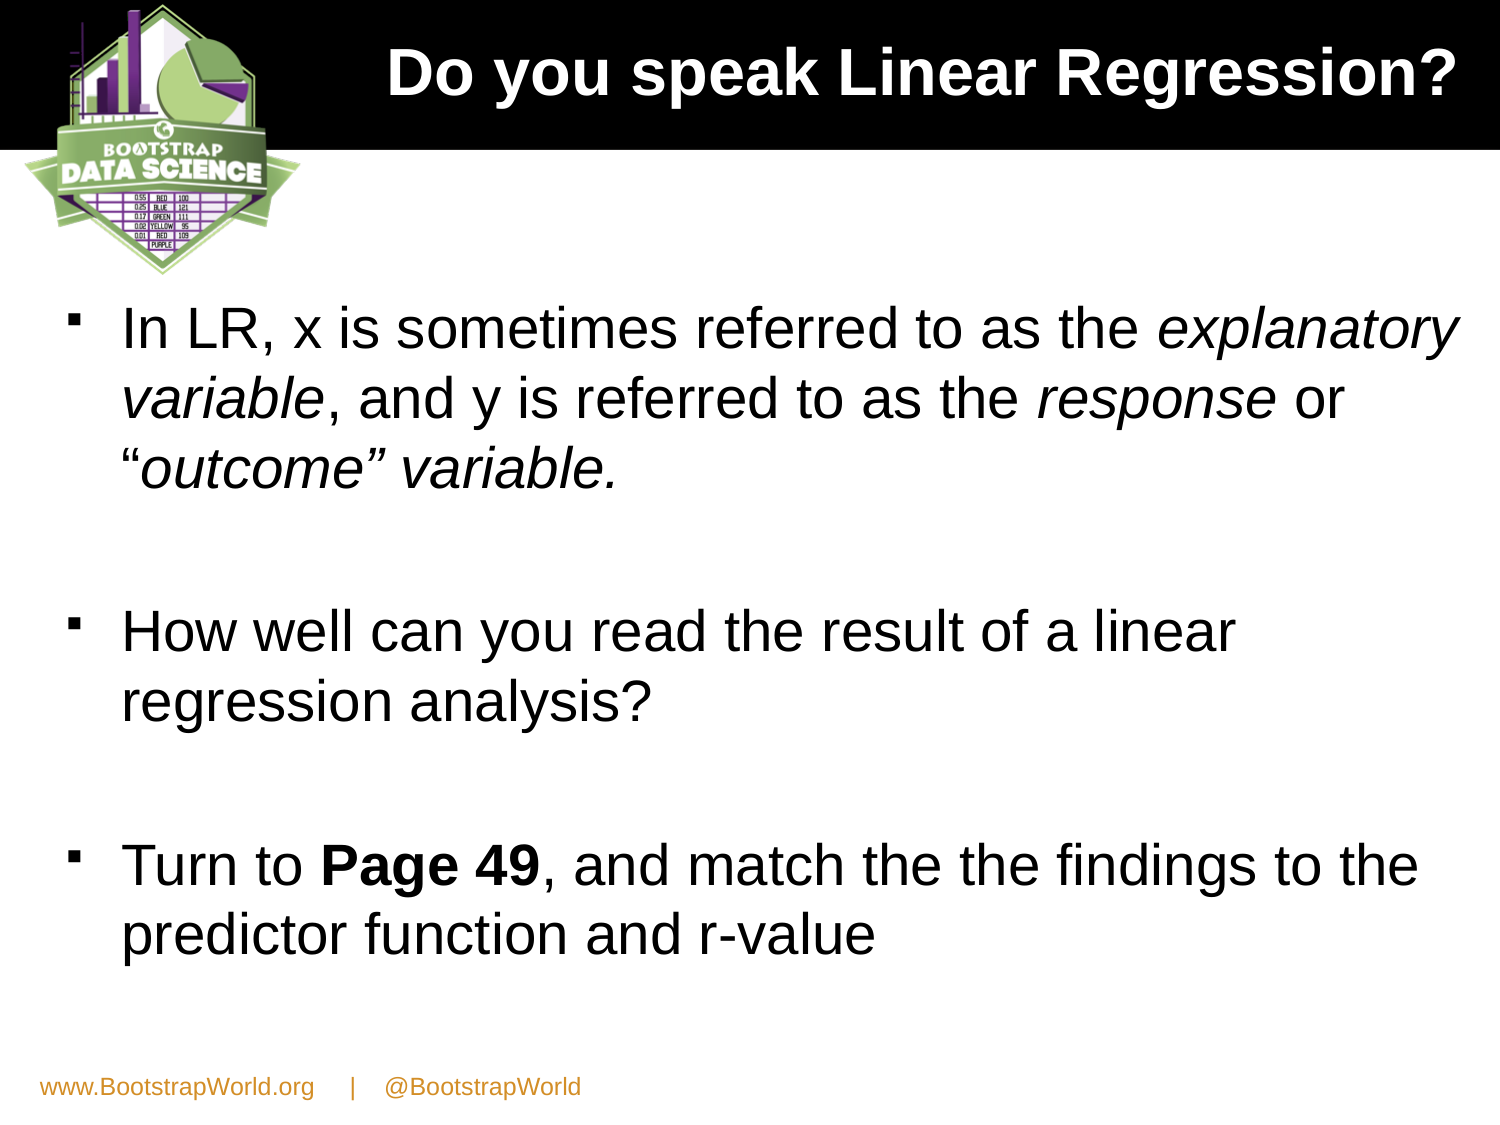

# Do you speak Linear Regression?
In LR, x is sometimes referred to as the explanatory variable, and y is referred to as the response or “outcome” variable.

How well can you read the result of a linear regression analysis?

Turn to Page 49, and match the the findings to the predictor function and r-value
www.BootstrapWorld.org     |    @BootstrapWorld